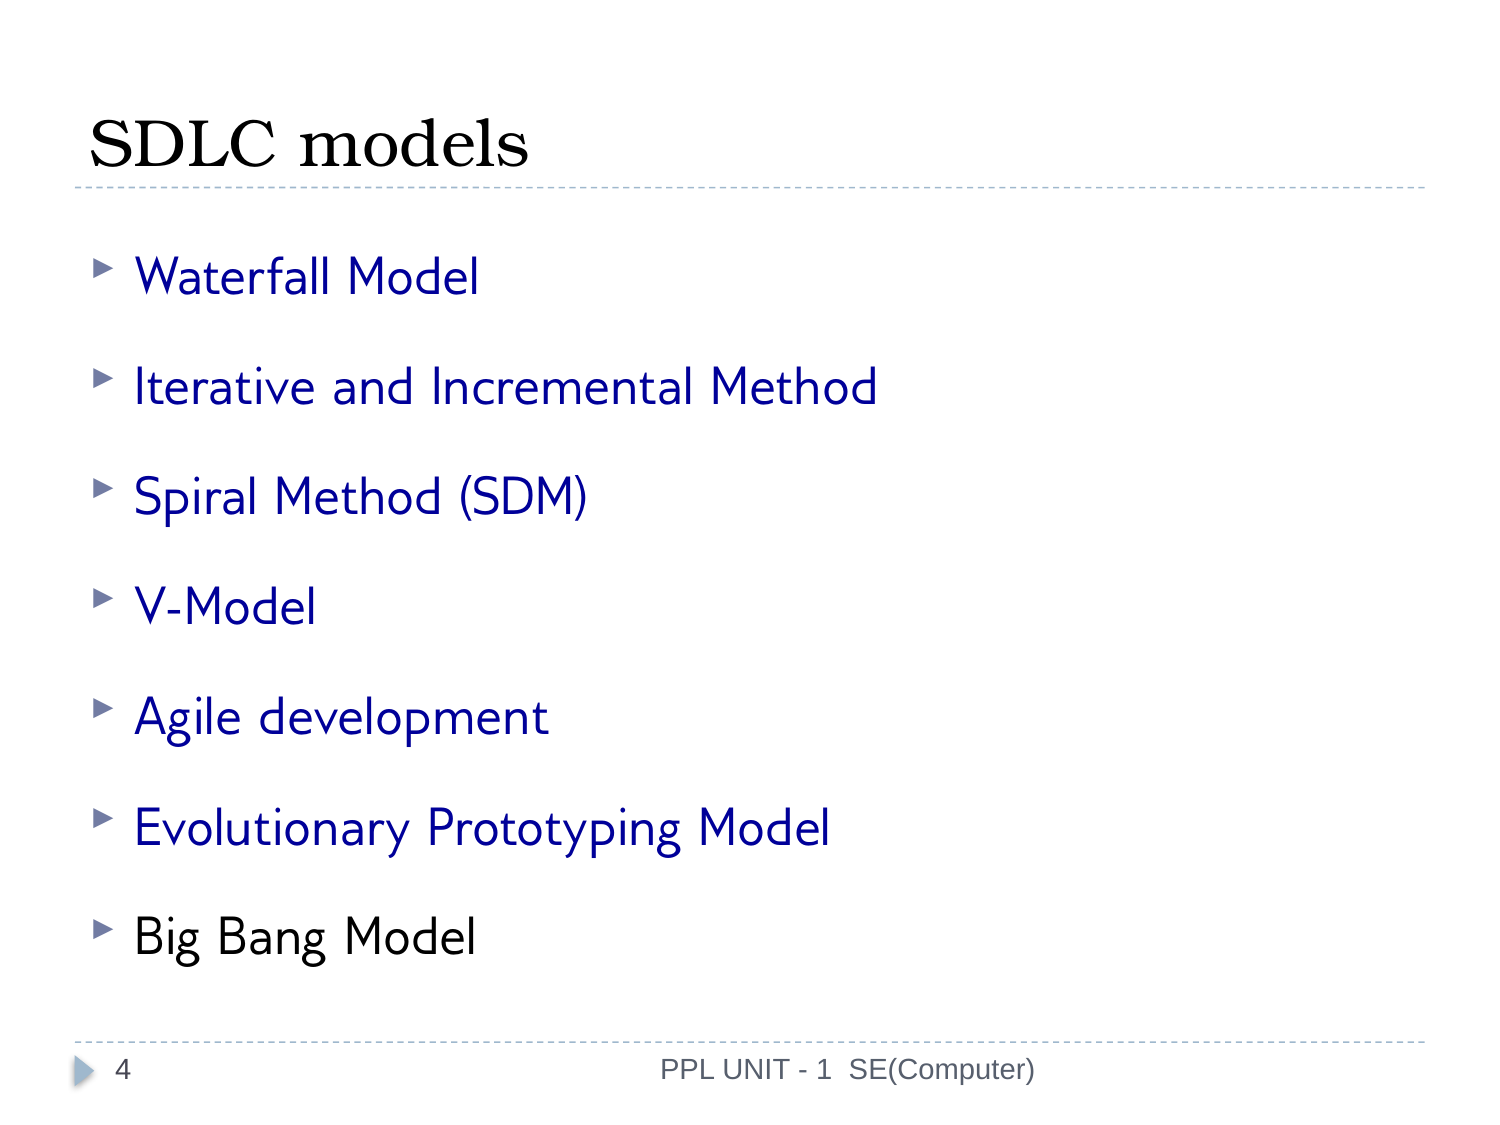

# SDLC models
Waterfall Model
Iterative and Incremental Method
Spiral Method (SDM)
V-Model
Agile development
Evolutionary Prototyping Model
Big Bang Model

4
PPL UNIT - 1  SE(Computer)